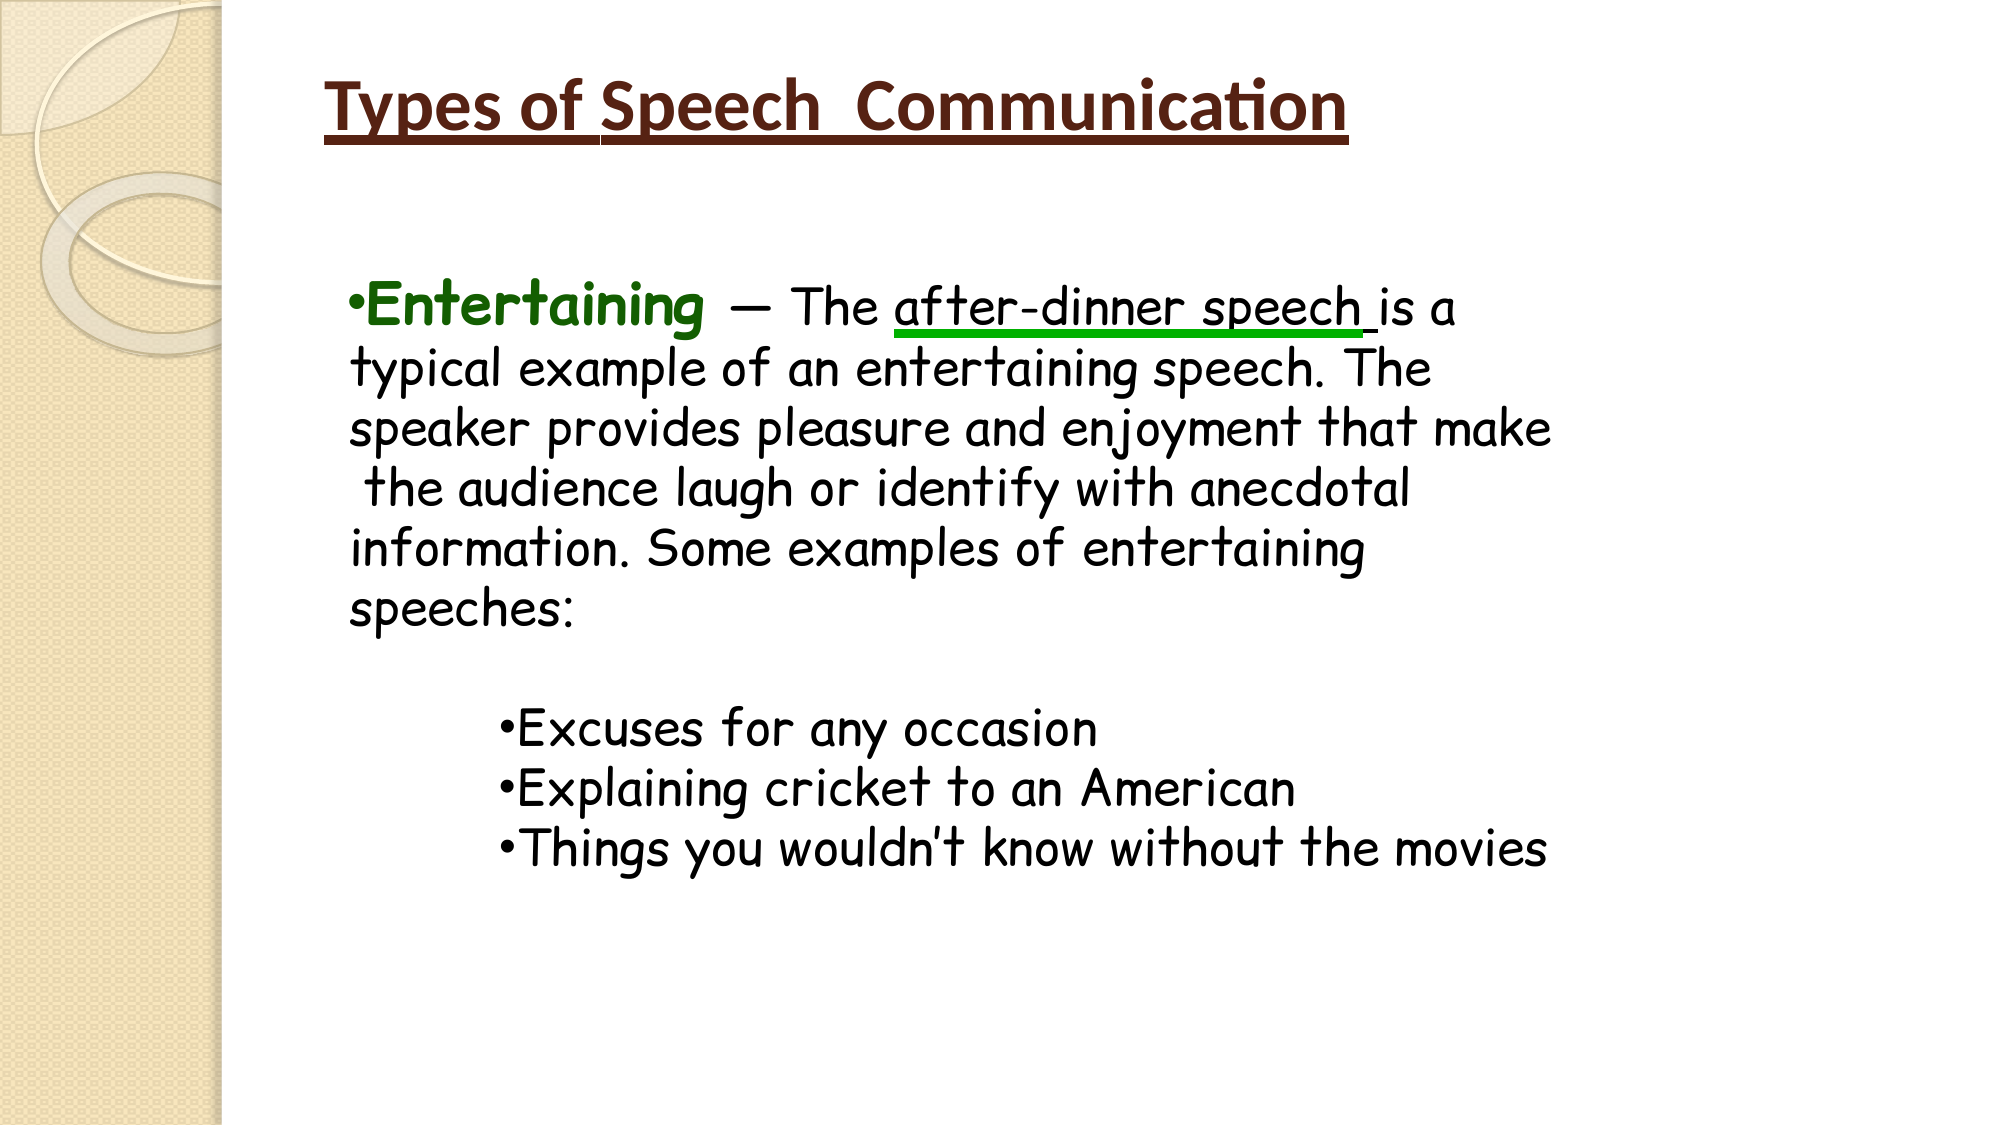

# Types of Speech  Communication
Entertaining — The after-dinner speech is a  typical example of an entertaining speech. The  speaker provides pleasure and enjoyment that make  the audience laugh or identify with anecdotal  information. Some examples of entertaining  speeches:
Excuses for any occasion
Explaining cricket to an American
Things you wouldn’t know without the movies